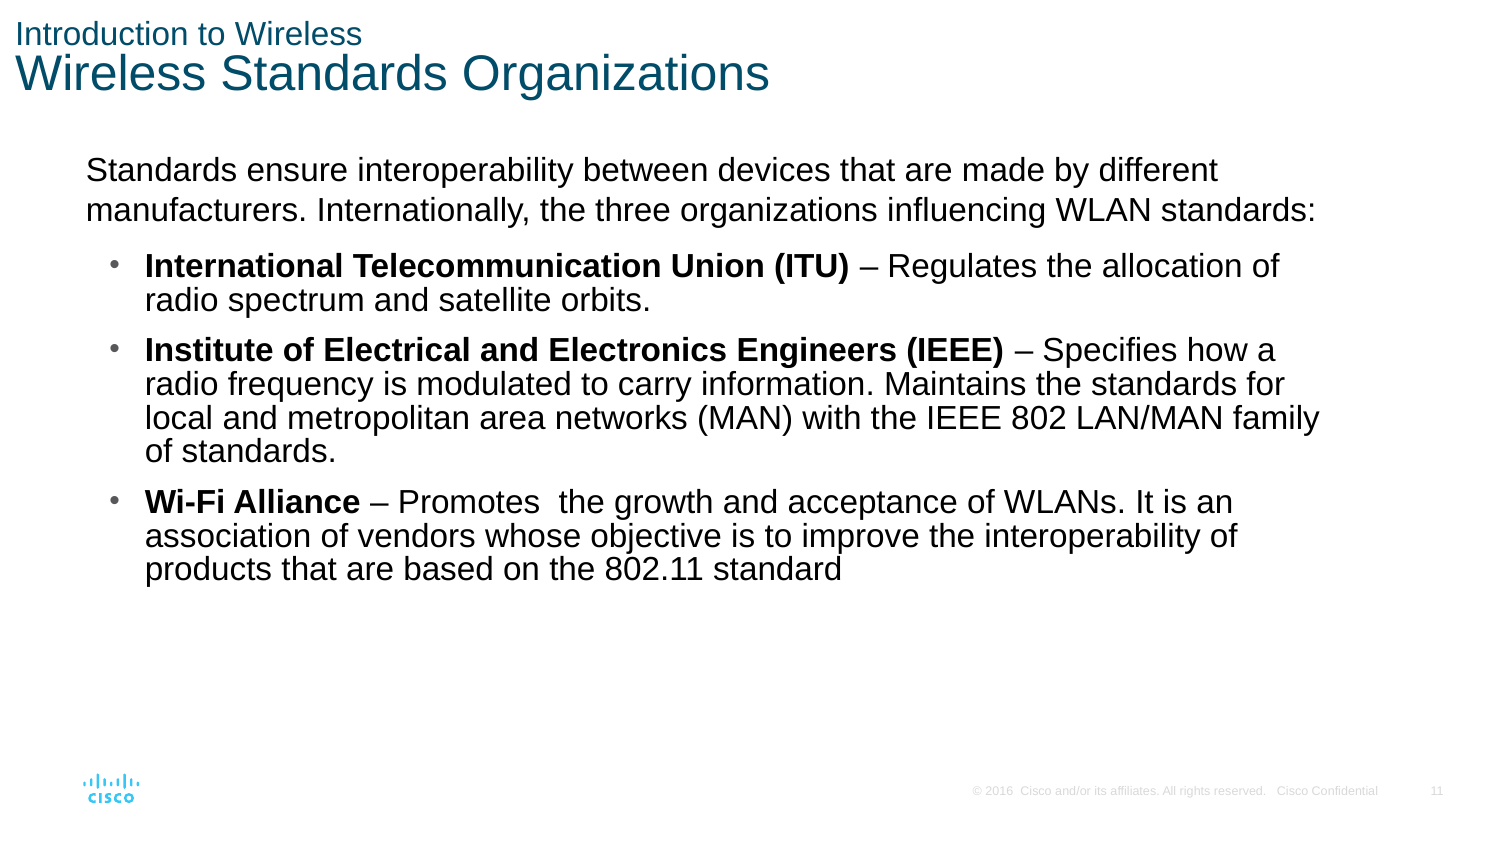

# Introduction to Wireless Wireless Standards Organizations
Standards ensure interoperability between devices that are made by different manufacturers. Internationally, the three organizations influencing WLAN standards:
International Telecommunication Union (ITU) – Regulates the allocation of radio spectrum and satellite orbits.
Institute of Electrical and Electronics Engineers (IEEE) – Specifies how a radio frequency is modulated to carry information. Maintains the standards for local and metropolitan area networks (MAN) with the IEEE 802 LAN/MAN family of standards.
Wi-Fi Alliance – Promotes  the growth and acceptance of WLANs. It is an association of vendors whose objective is to improve the interoperability of products that are based on the 802.11 standard